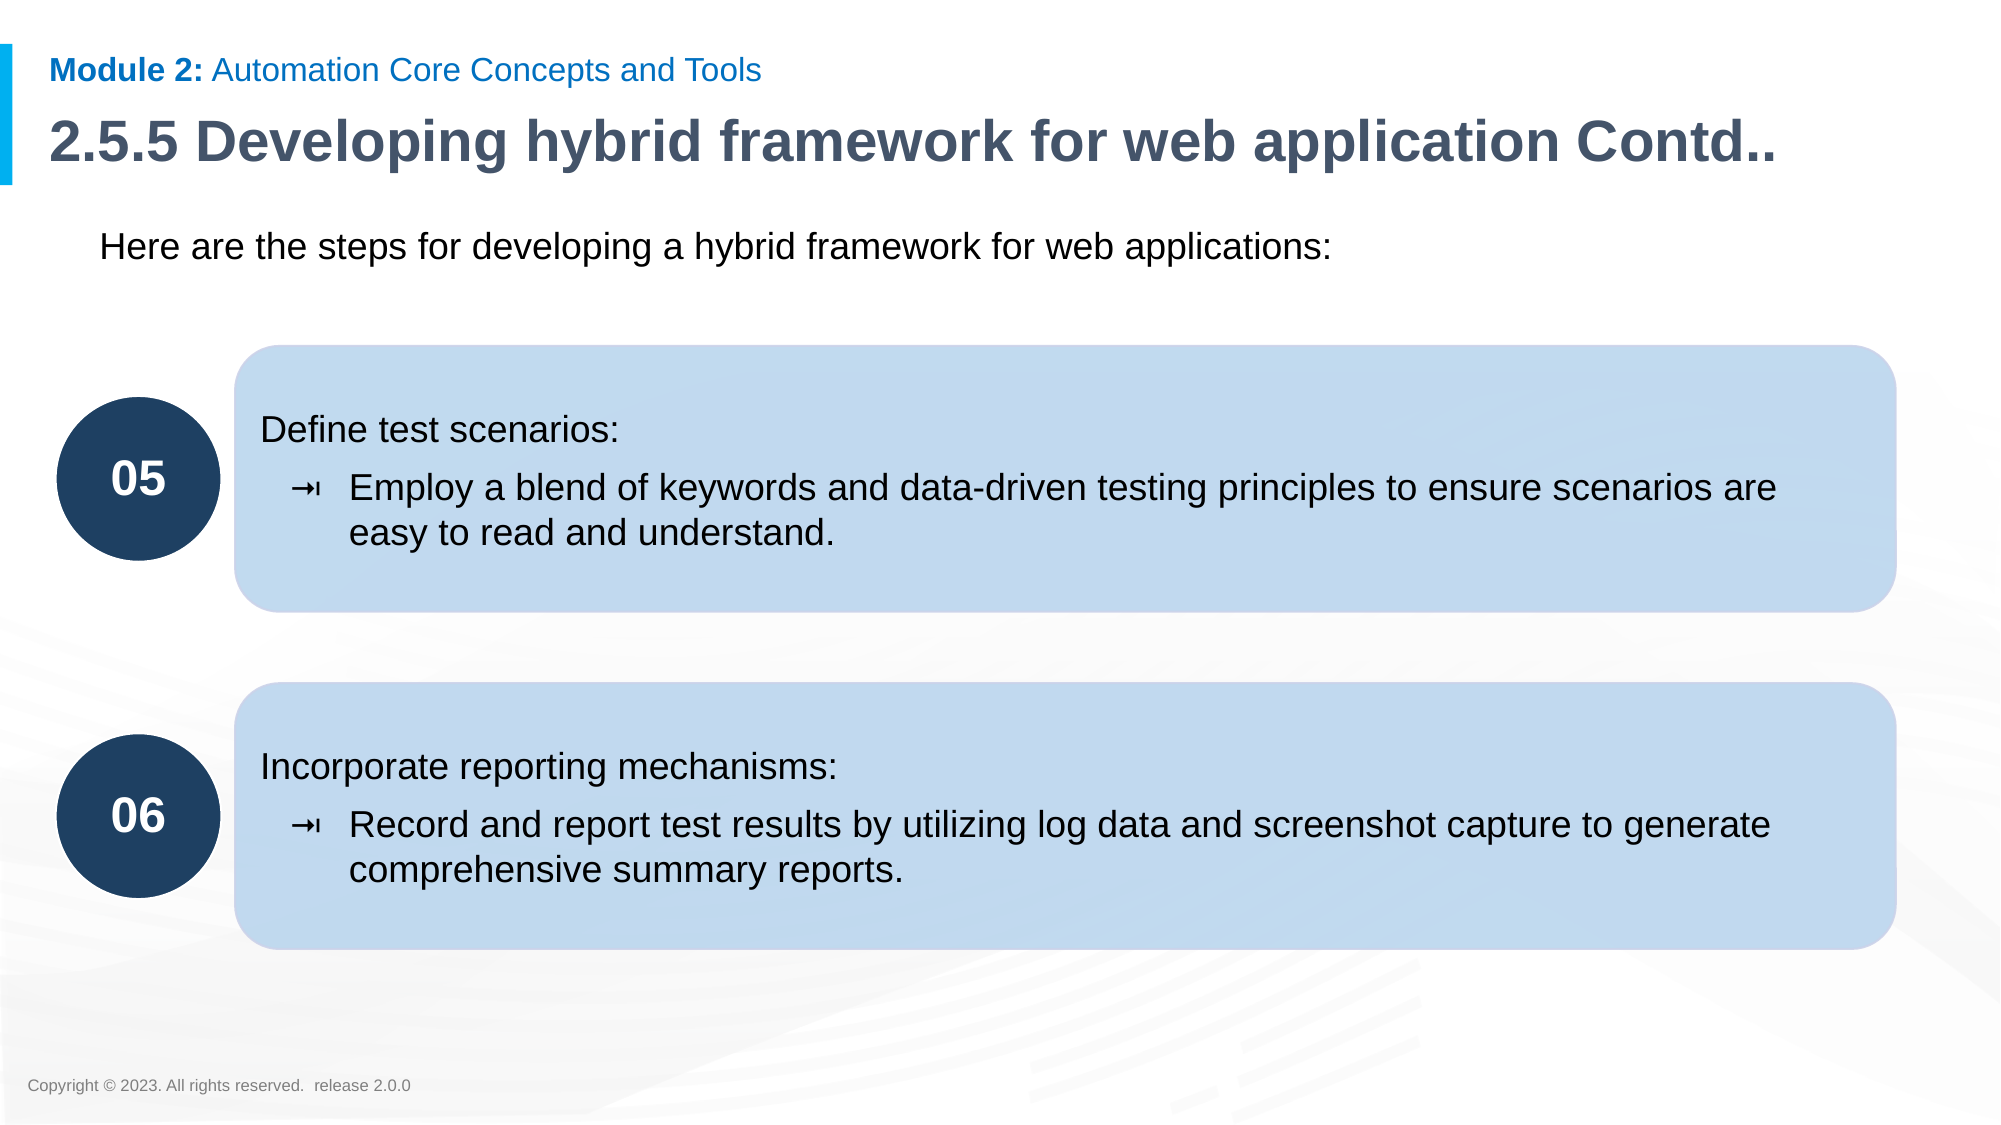

# 2.5.5 Developing hybrid framework for web application Contd..

Here are the steps for developing a hybrid framework for web applications:

Define test scenarios:
Employ a blend of keywords and data-driven testing principles to ensure scenarios are easy to read and understand.
05
Incorporate reporting mechanisms:
Record and report test results by utilizing log data and screenshot capture to generate comprehensive summary reports.
06